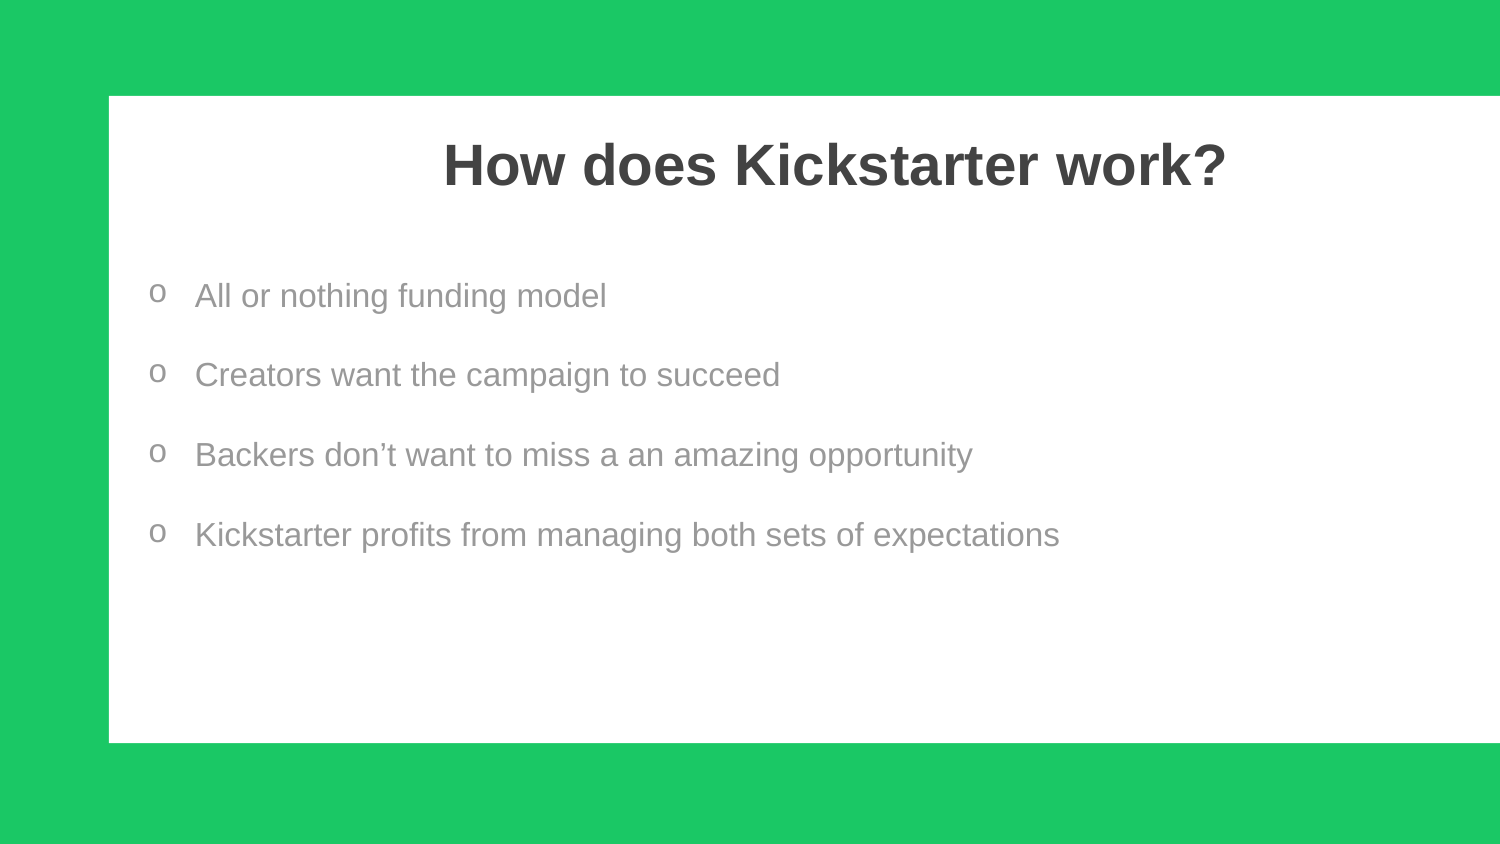

# How does Kickstarter work?
All or nothing funding model
Creators want the campaign to succeed
Backers don’t want to miss a an amazing opportunity
Kickstarter profits from managing both sets of expectations